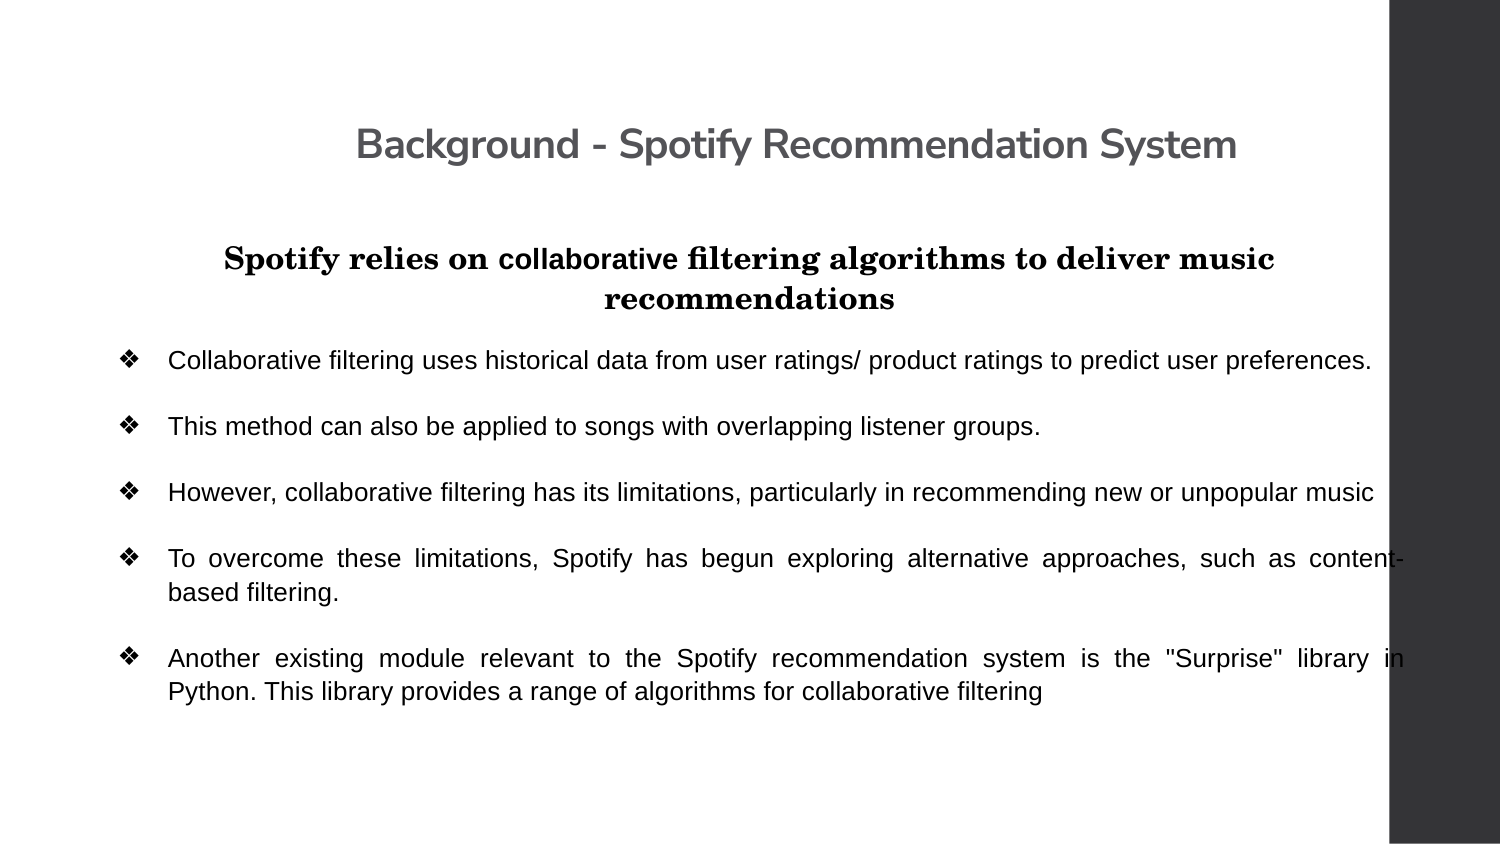

# Background - Spotify Recommendation System
Spotify relies on collaborative filtering algorithms to deliver music recommendations
Collaborative filtering uses historical data from user ratings/ product ratings to predict user preferences.

This method can also be applied to songs with overlapping listener groups.

However, collaborative filtering has its limitations, particularly in recommending new or unpopular music

To overcome these limitations, Spotify has begun exploring alternative approaches, such as content-based filtering.

Another existing module relevant to the Spotify recommendation system is the "Surprise" library in Python. This library provides a range of algorithms for collaborative filtering